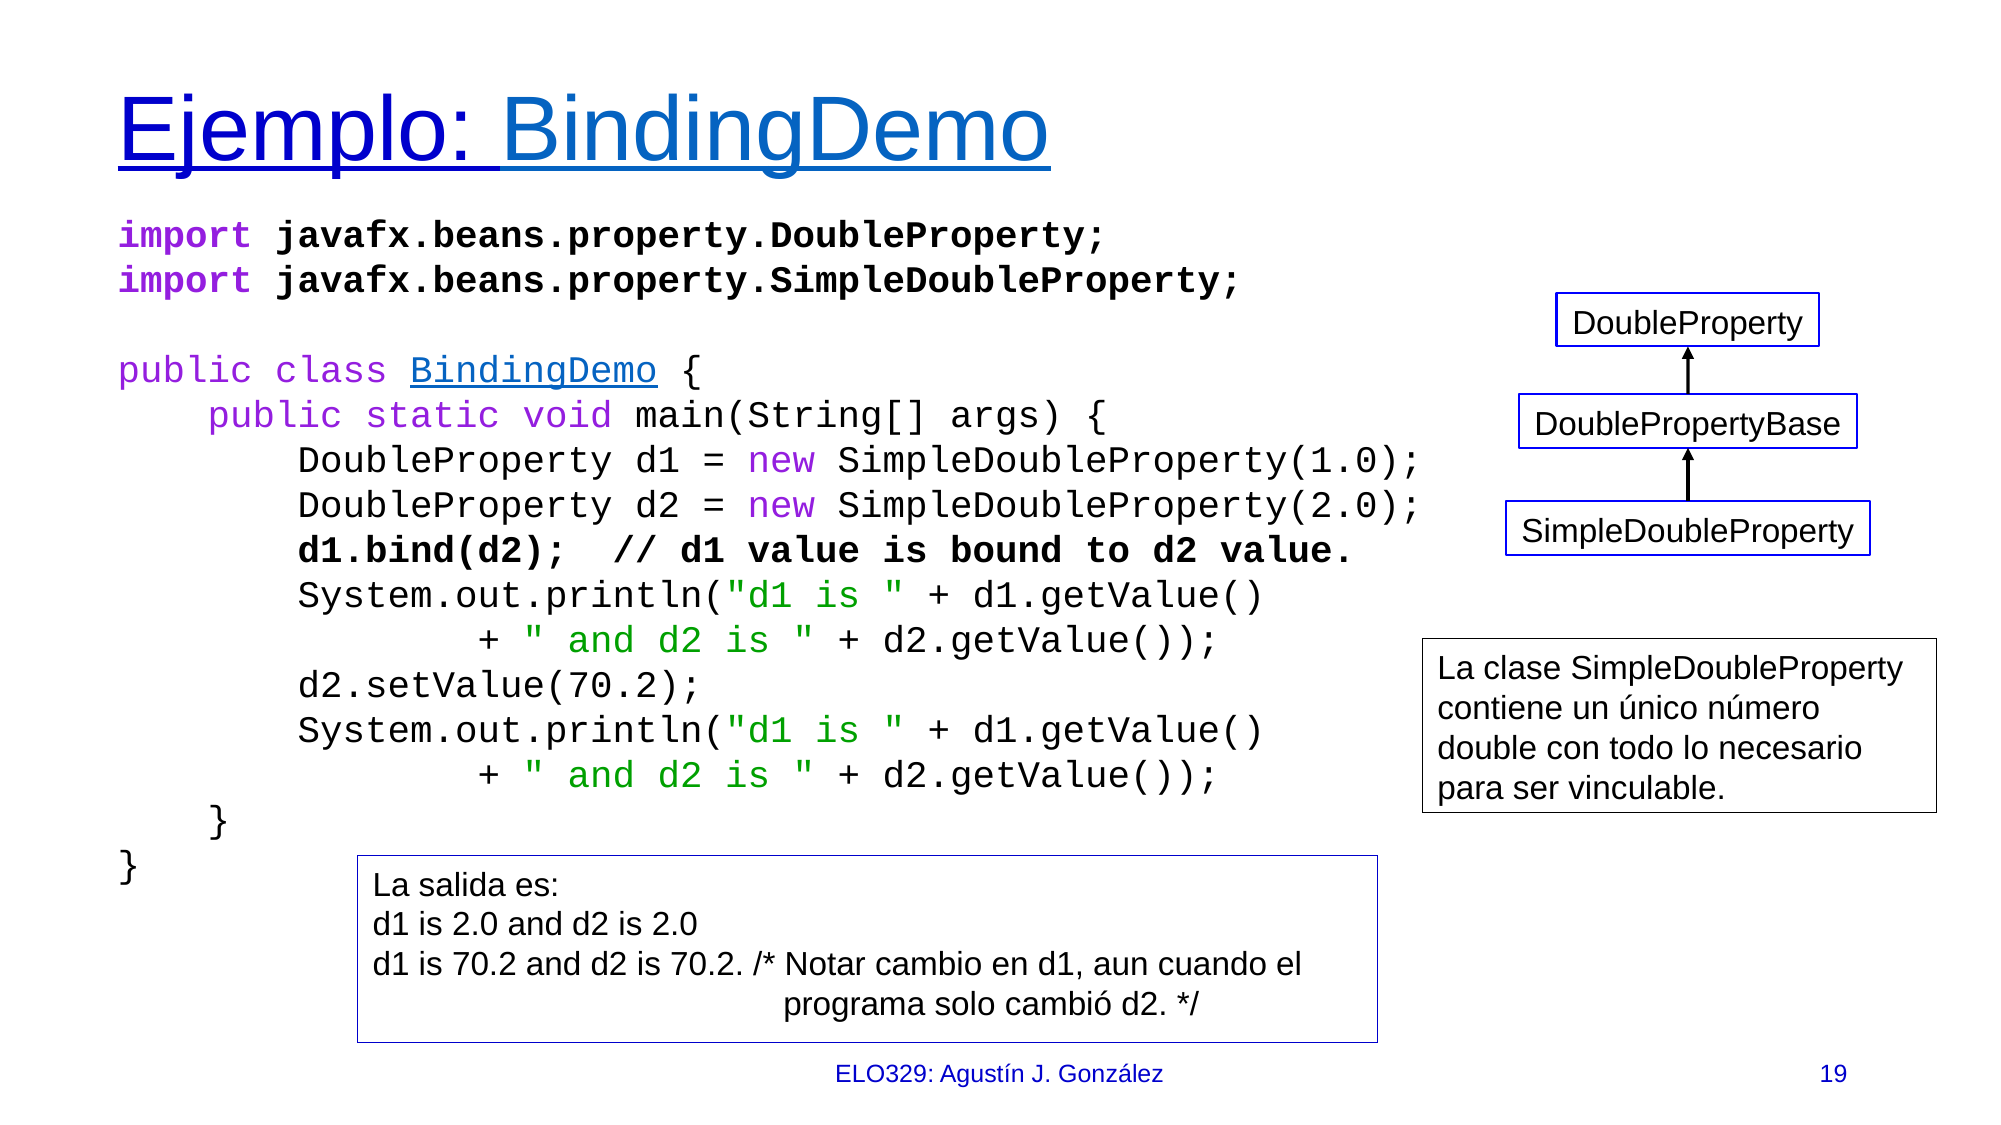

# Ejemplo: BindingDemo
import javafx.beans.property.DoubleProperty;
import javafx.beans.property.SimpleDoubleProperty;
public class BindingDemo {
    public static void main(String[] args) {
        DoubleProperty d1 = new SimpleDoubleProperty(1.0);
        DoubleProperty d2 = new SimpleDoubleProperty(2.0);
        d1.bind(d2);  // d1 value is bound to d2 value.
        System.out.println("d1 is " + d1.getValue()
                + " and d2 is " + d2.getValue());
        d2.setValue(70.2);
        System.out.println("d1 is " + d1.getValue()
                + " and d2 is " + d2.getValue());
    }
}

DoubleProperty
DoublePropertyBase
SimpleDoubleProperty
La clase SimpleDoubleProperty contiene un único número double con todo lo necesario para ser vinculable.
La salida es:
d1 is 2.0 and d2 is 2.0
d1 is 70.2 and d2 is 70.2. /* Notar cambio en d1, aun cuando el
     		            programa solo cambió d2. */
ELO329: Agustín J. González
19